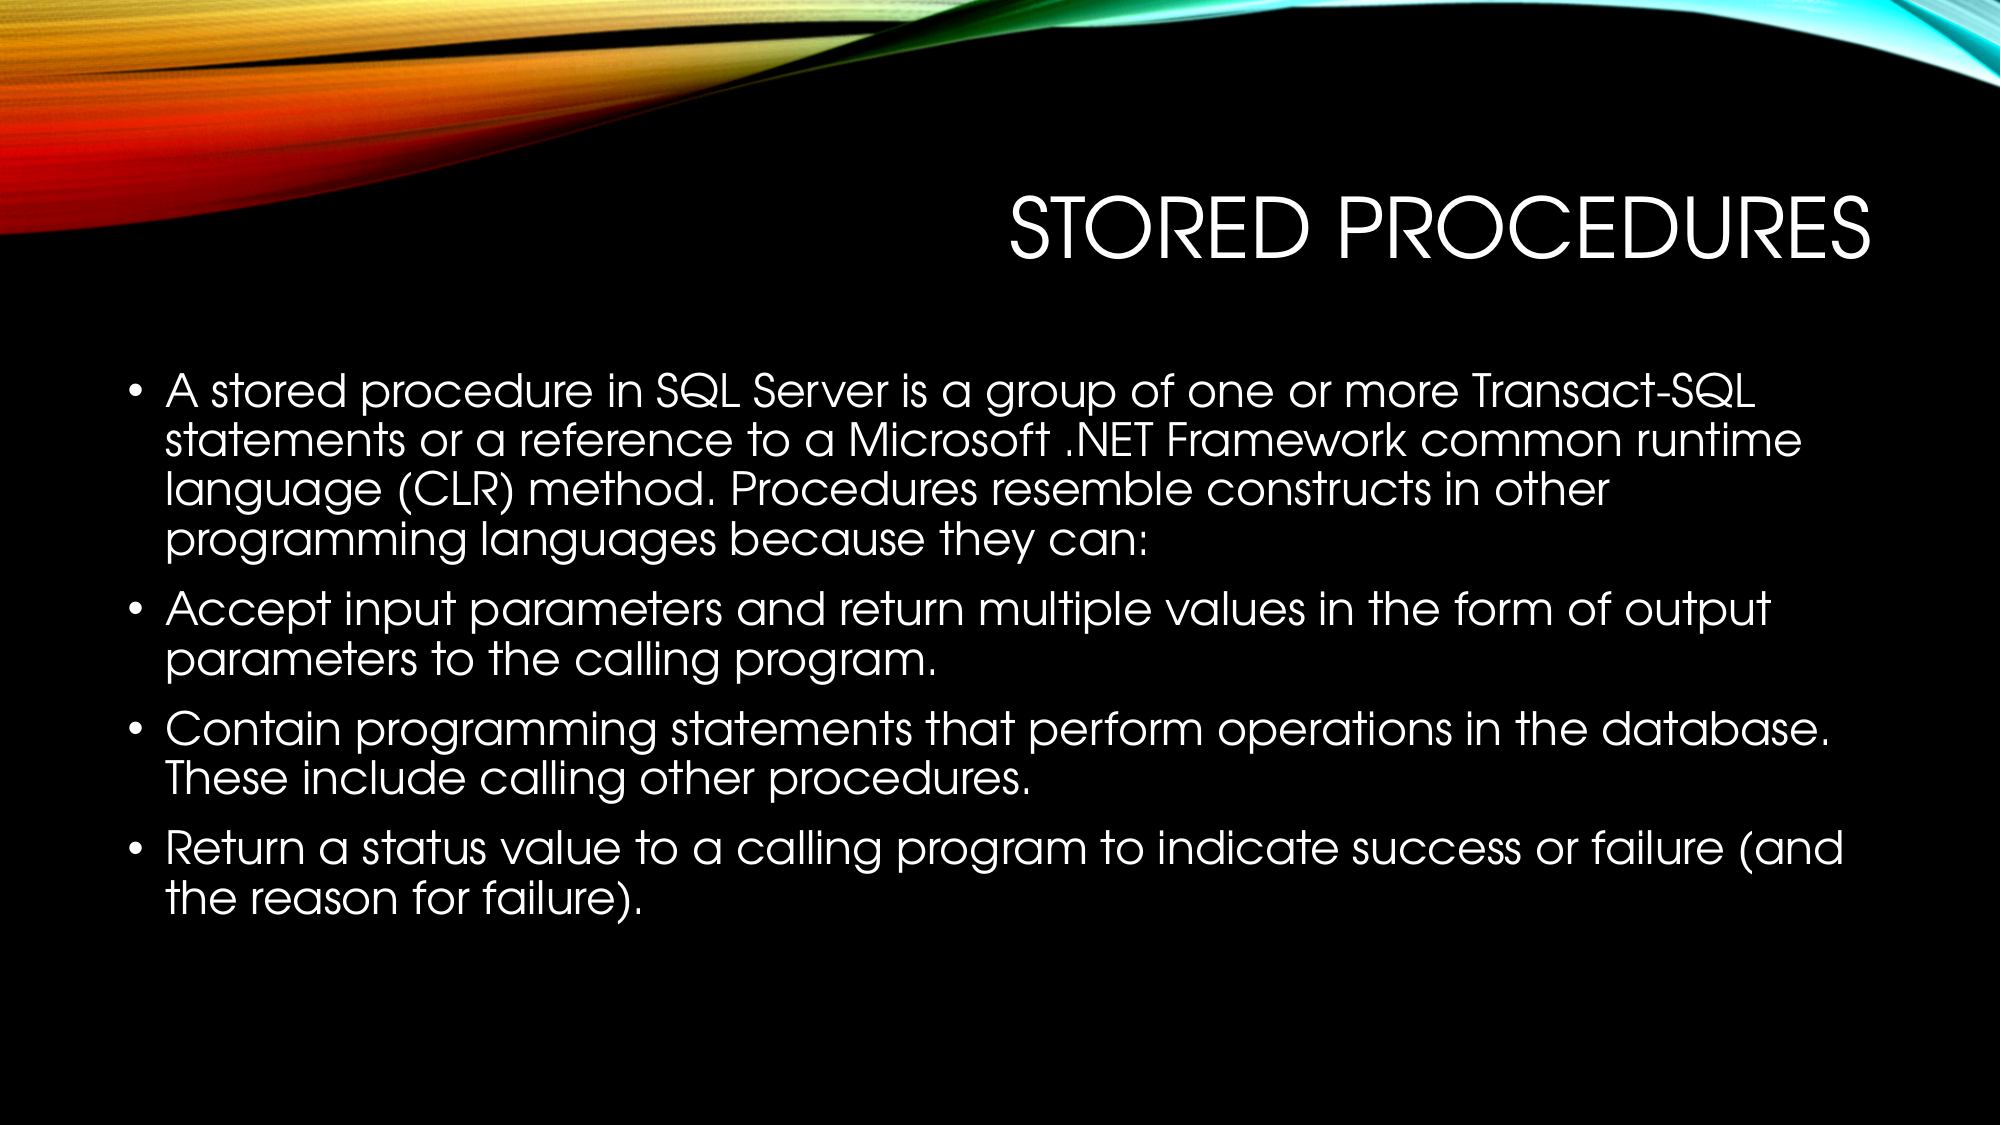

# Stored Procedures
A stored procedure in SQL Server is a group of one or more Transact-SQL statements or a reference to a Microsoft .NET Framework common runtime language (CLR) method. Procedures resemble constructs in other programming languages because they can:
Accept input parameters and return multiple values in the form of output parameters to the calling program.
Contain programming statements that perform operations in the database. These include calling other procedures.
Return a status value to a calling program to indicate success or failure (and the reason for failure).